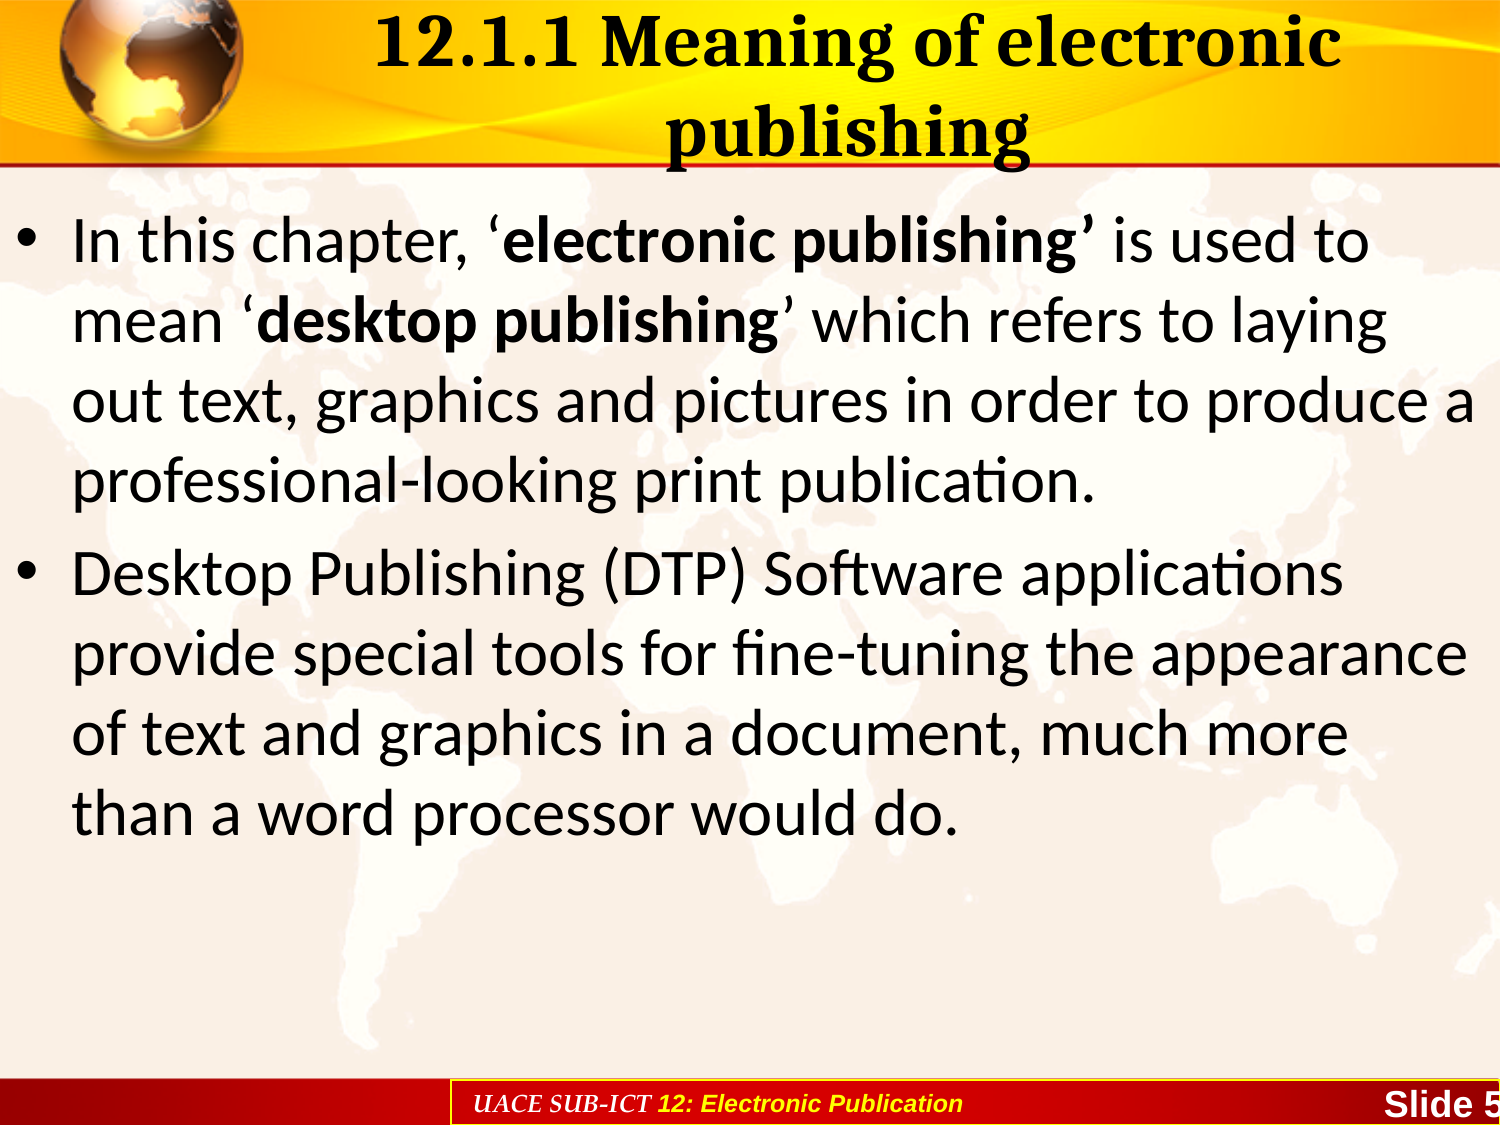

# 12.1.1 Meaning of electronic publishing
In this chapter, ‘electronic publishing’ is used to mean ‘desktop publishing’ which refers to laying out text, graphics and pictures in order to produce a professional-looking print publication.
Desktop Publishing (DTP) Software applications provide special tools for fine-tuning the appearance of text and graphics in a document, much more than a word processor would do.